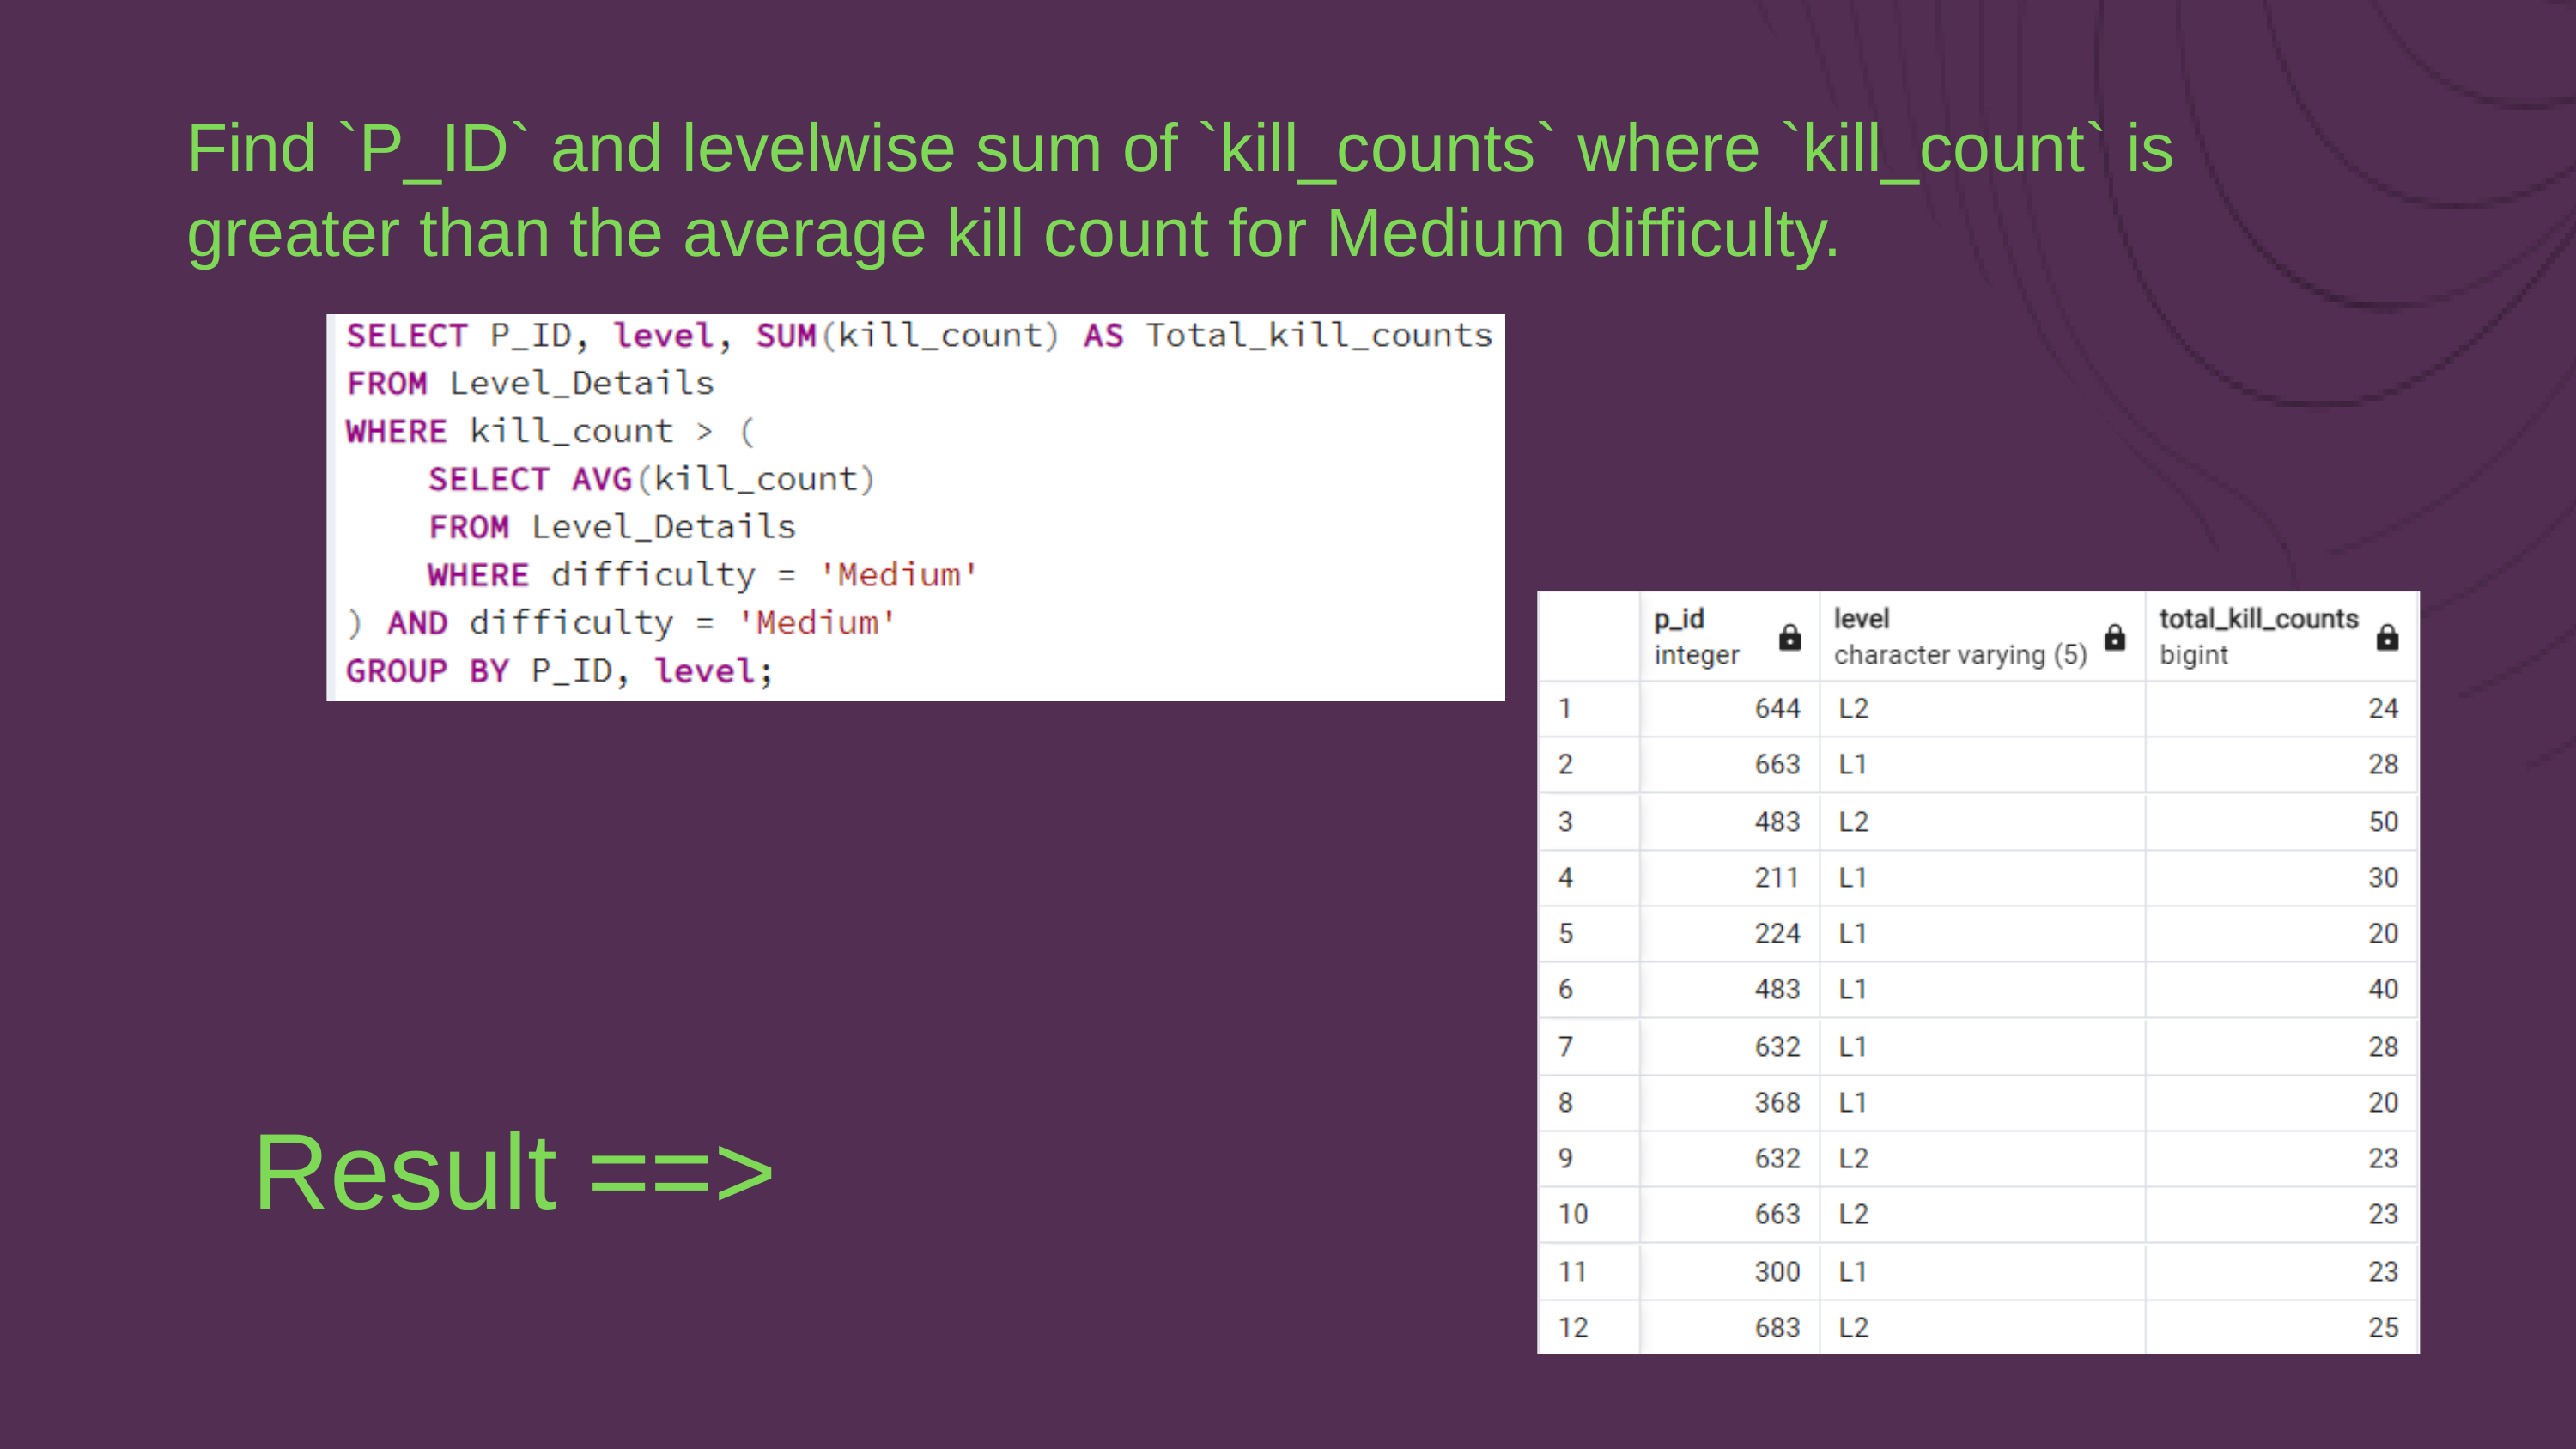

Find `P_ID` and levelwise sum of `kill_counts` where `kill_count` is greater than the average kill count for Medium difficulty.

Result ==>